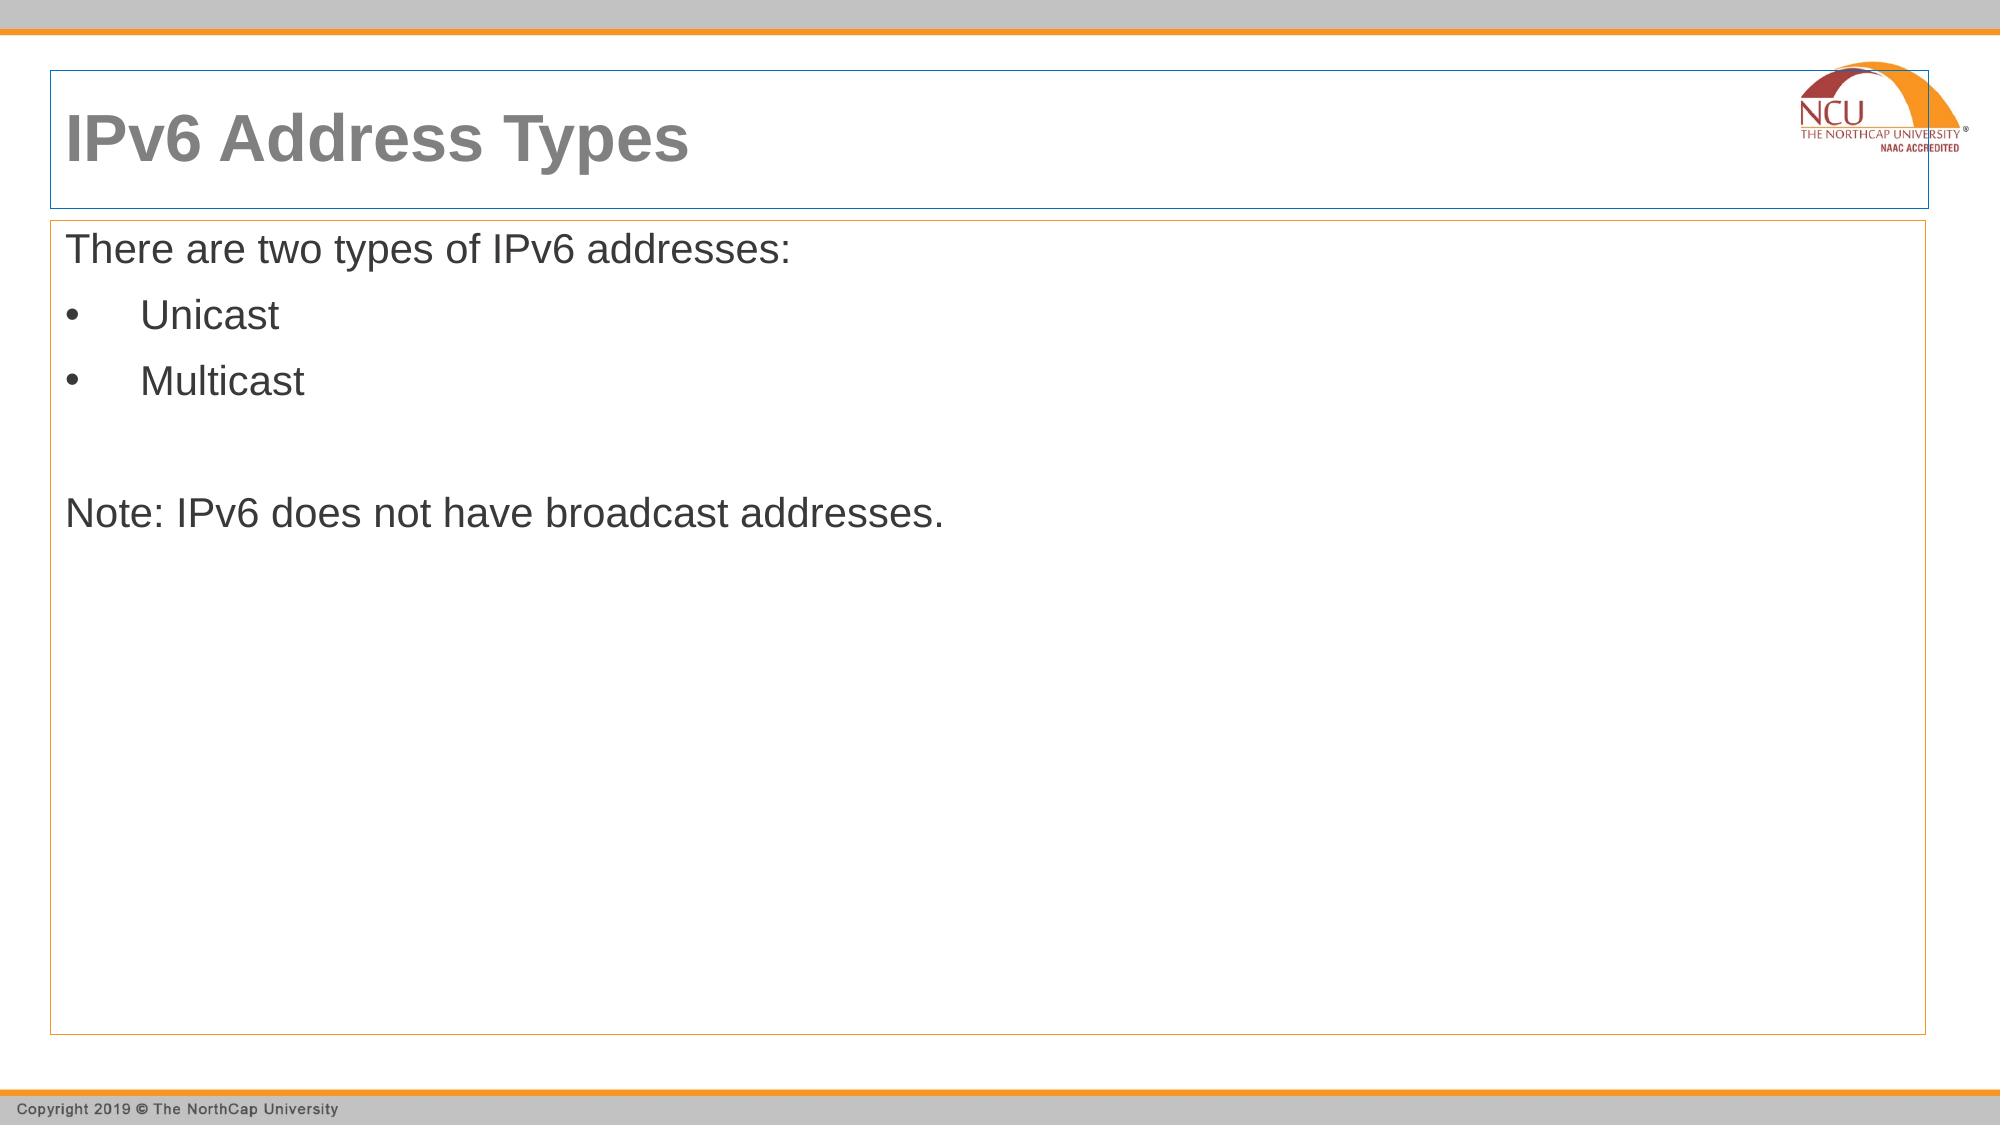

# IPv6 Address Types
There are two types of IPv6 addresses:
Unicast
Multicast

Note: IPv6 does not have broadcast addresses.